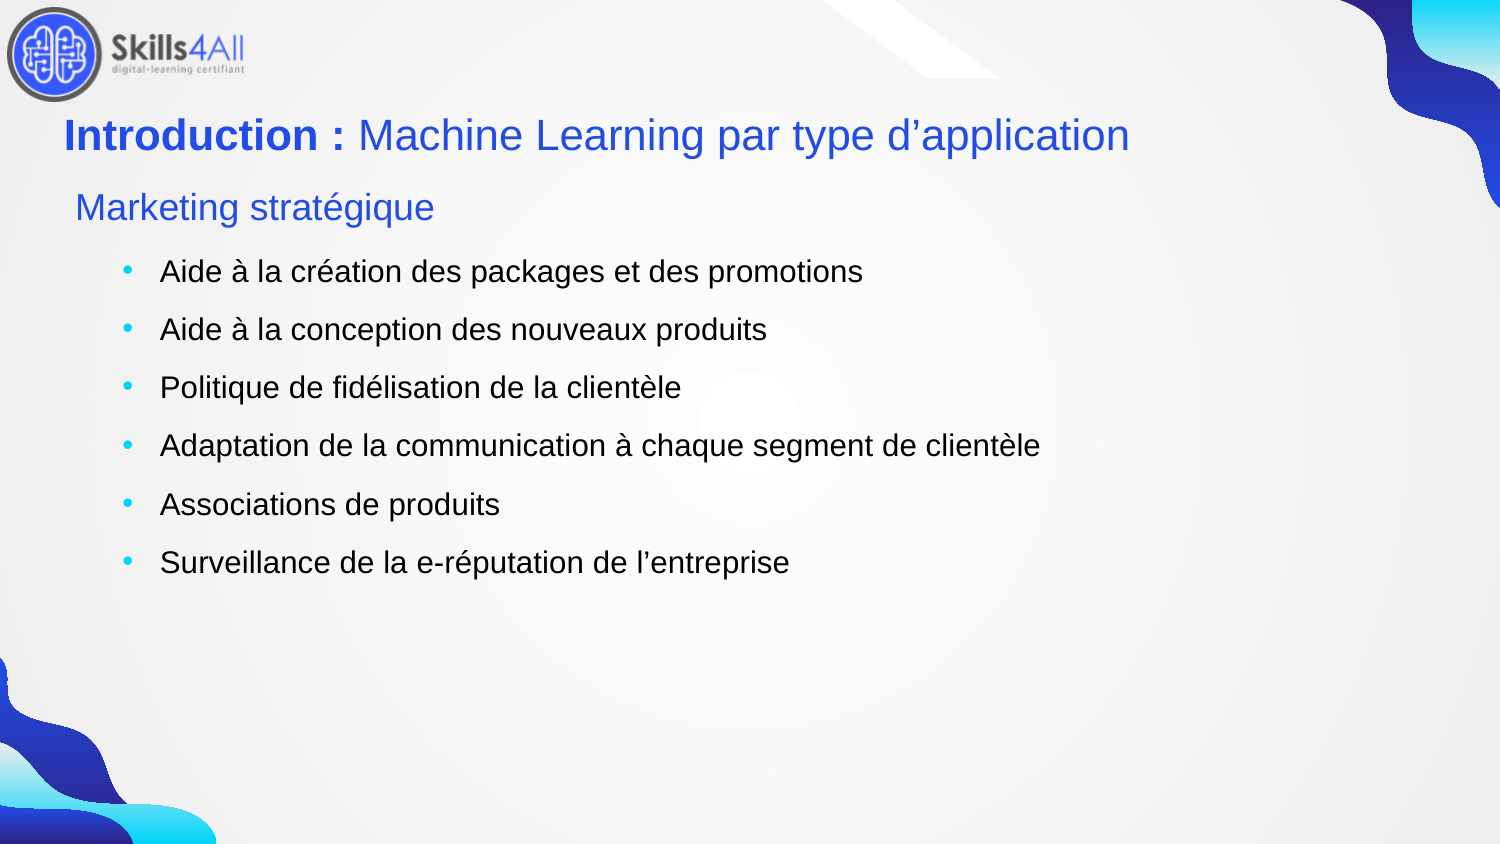

25
# Introduction : Machine Learning par type d’application
Marketing stratégique
Aide à la création des packages et des promotions
Aide à la conception des nouveaux produits
Politique de fidélisation de la clientèle
Adaptation de la communication à chaque segment de clientèle
Associations de produits
Surveillance de la e-réputation de l’entreprise